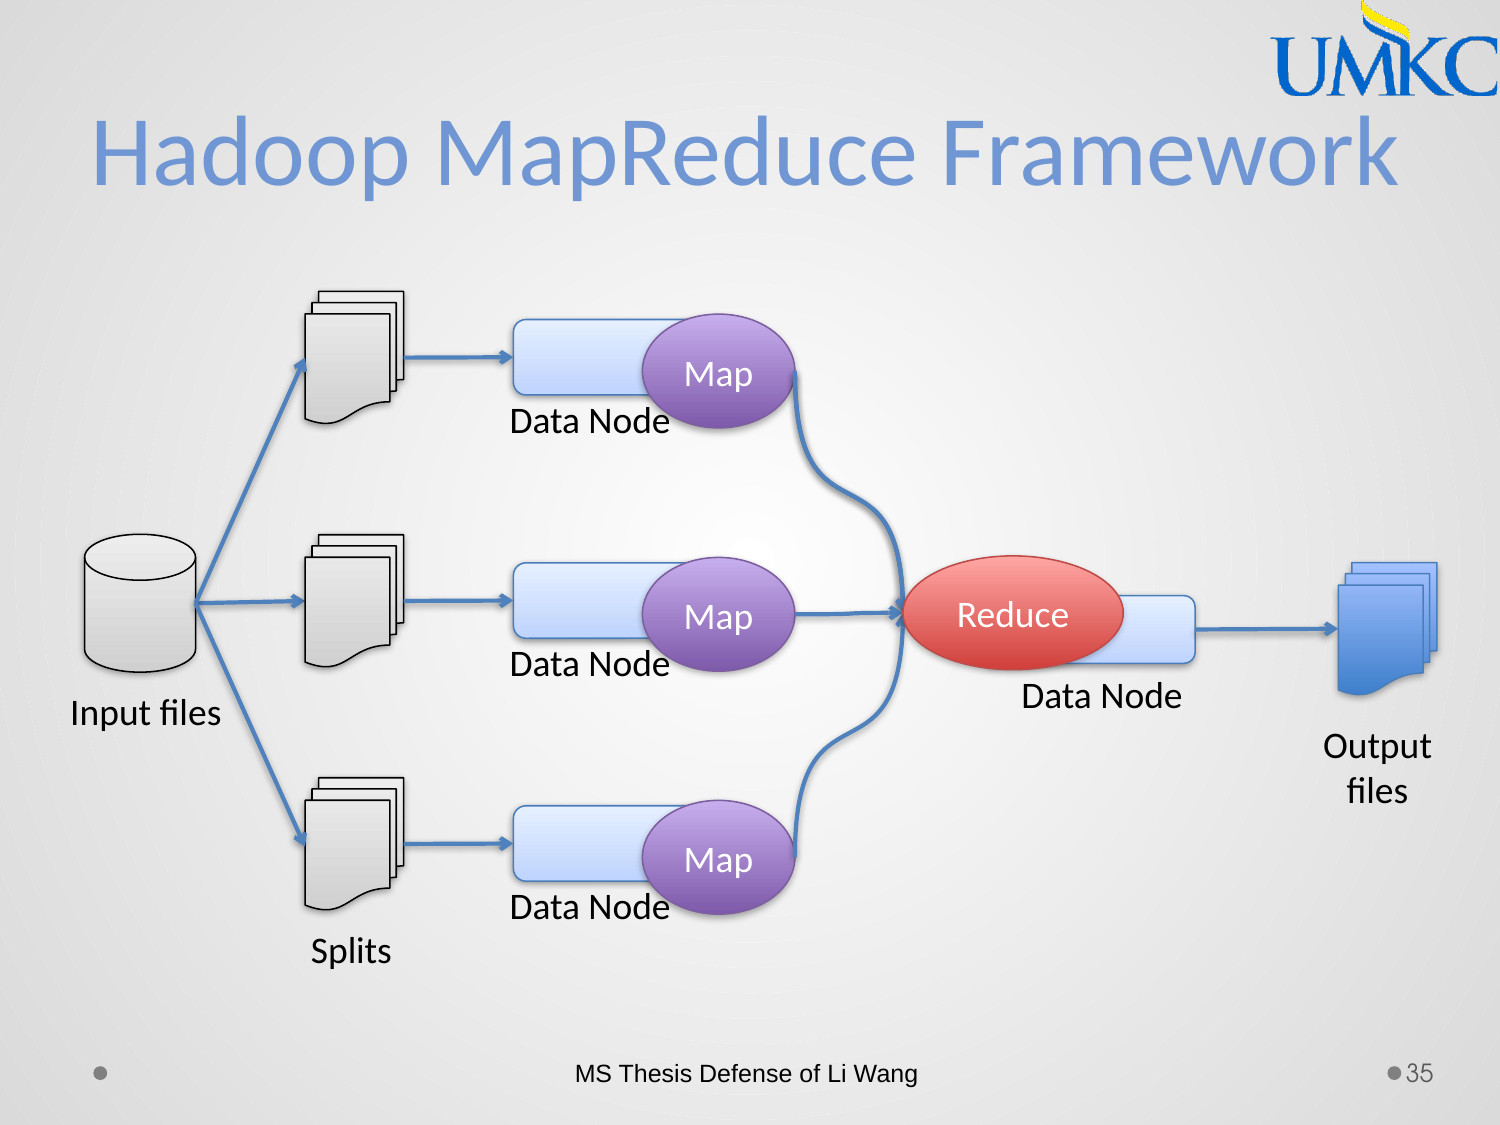

# Hadoop MapReduce Framework

Map

Data Node

Map

Data Node
Reduce

Data Node

Input files

Map

Data Node
Splits
Output
files
MS Thesis Defense of Li Wang
35